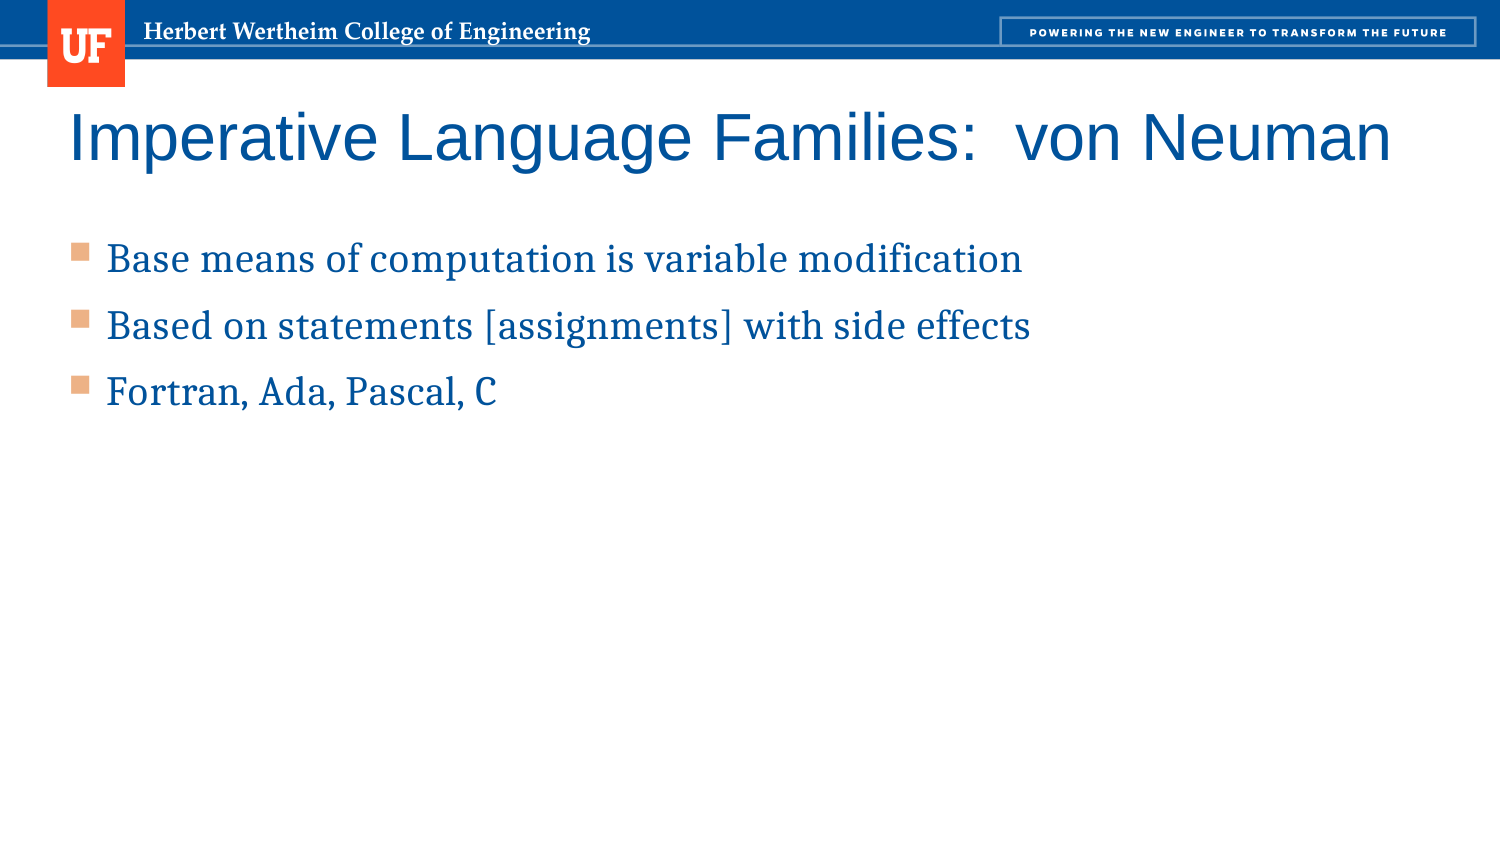

# Imperative Language Families:  von Neuman
Base means of computation is variable modification
Based on statements [assignments] with side effects
Fortran, Ada, Pascal, C